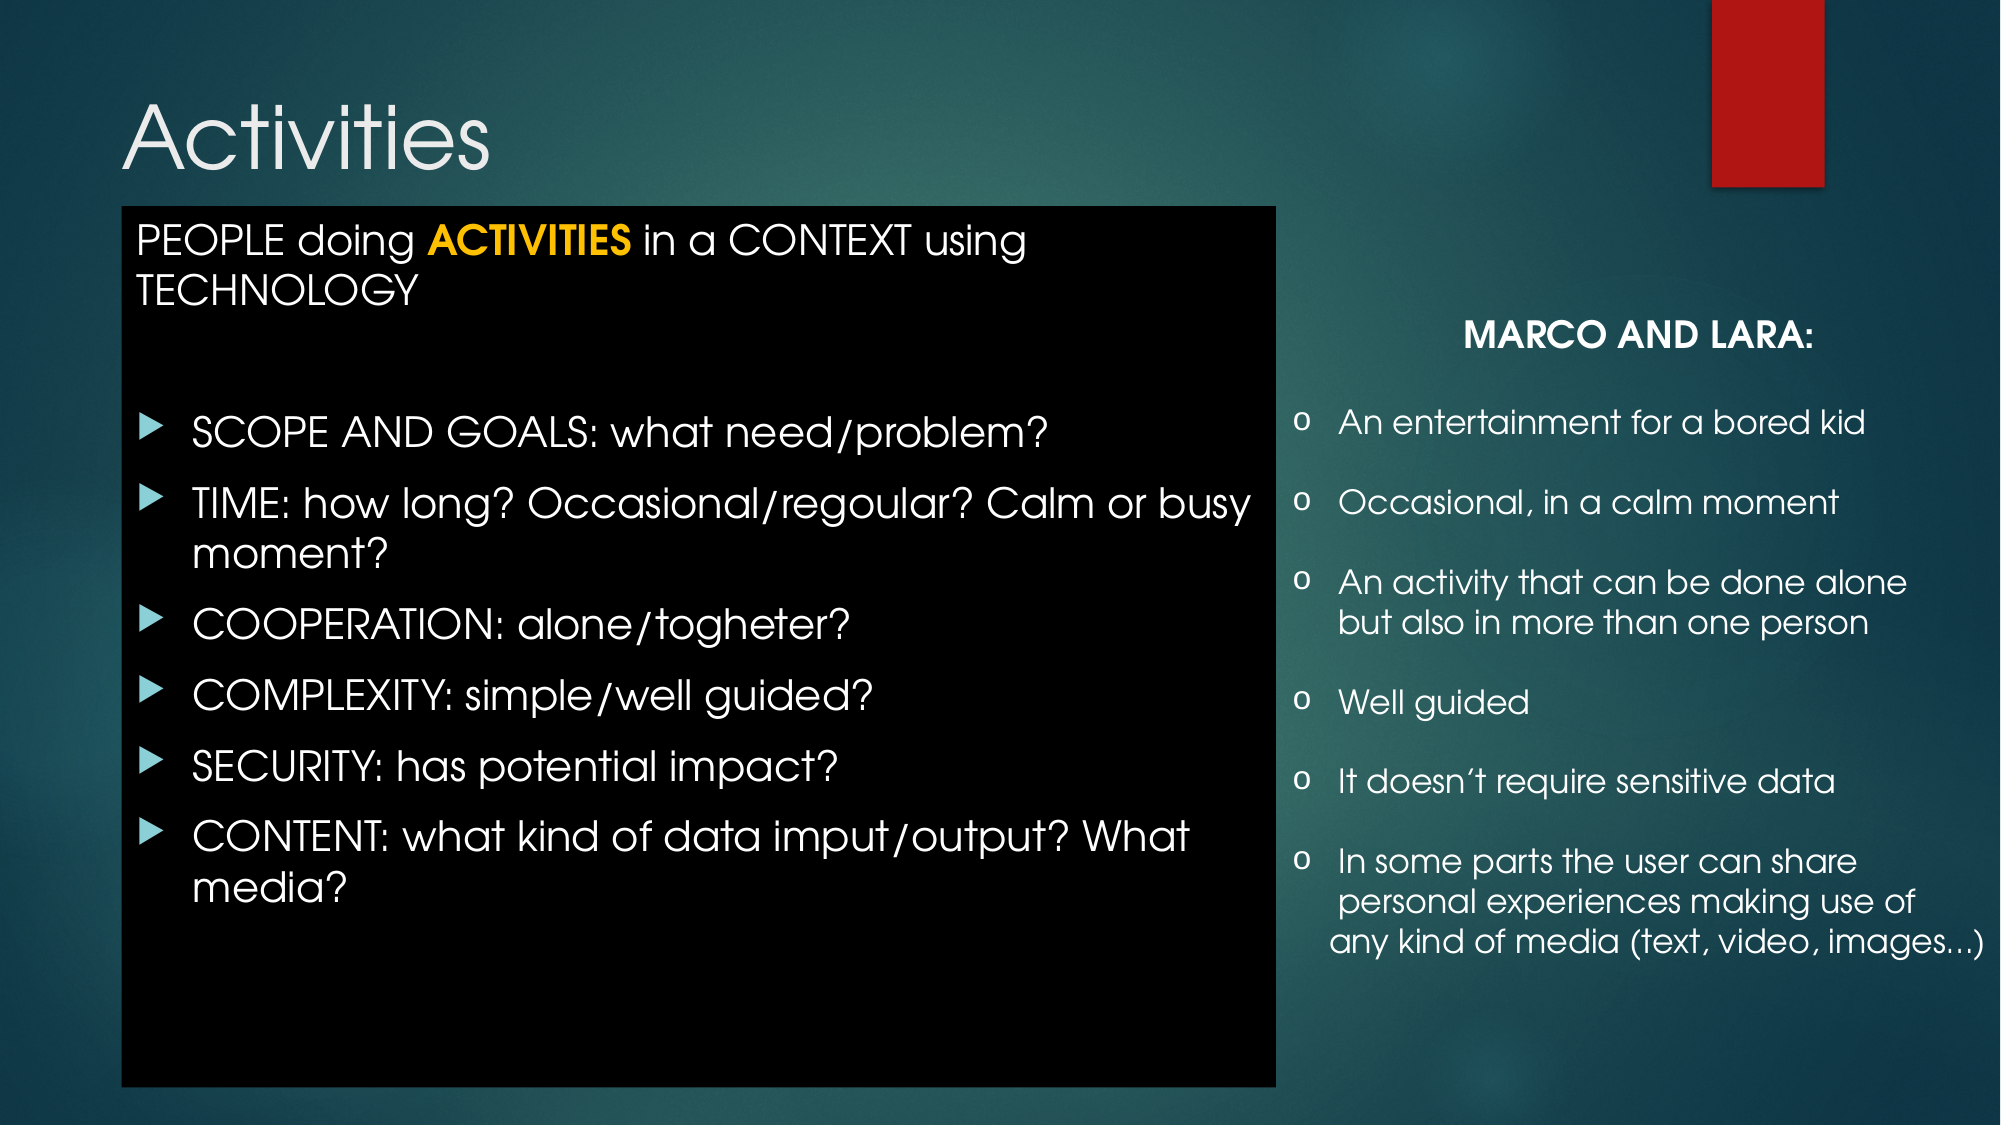

# Activities
PEOPLE doing ACTIVITIES in a CONTEXT using TECHNOLOGY

SCOPE AND GOALS: what need/problem?
TIME: how long? Occasional/regoular? Calm or busy moment?
COOPERATION: alone/togheter?
COMPLEXITY: simple/well guided?
SECURITY: has potential impact?
CONTENT: what kind of data imput/output? What media?
MARCO AND LARA:

An entertainment for a bored kid

Occasional, in a calm moment

An activity that can be done alone
     but also in more than one person

Well guided

It doesn’t require sensitive data

In some parts the user can share
     personal experiences making use of
    any kind of media (text, video, images…)